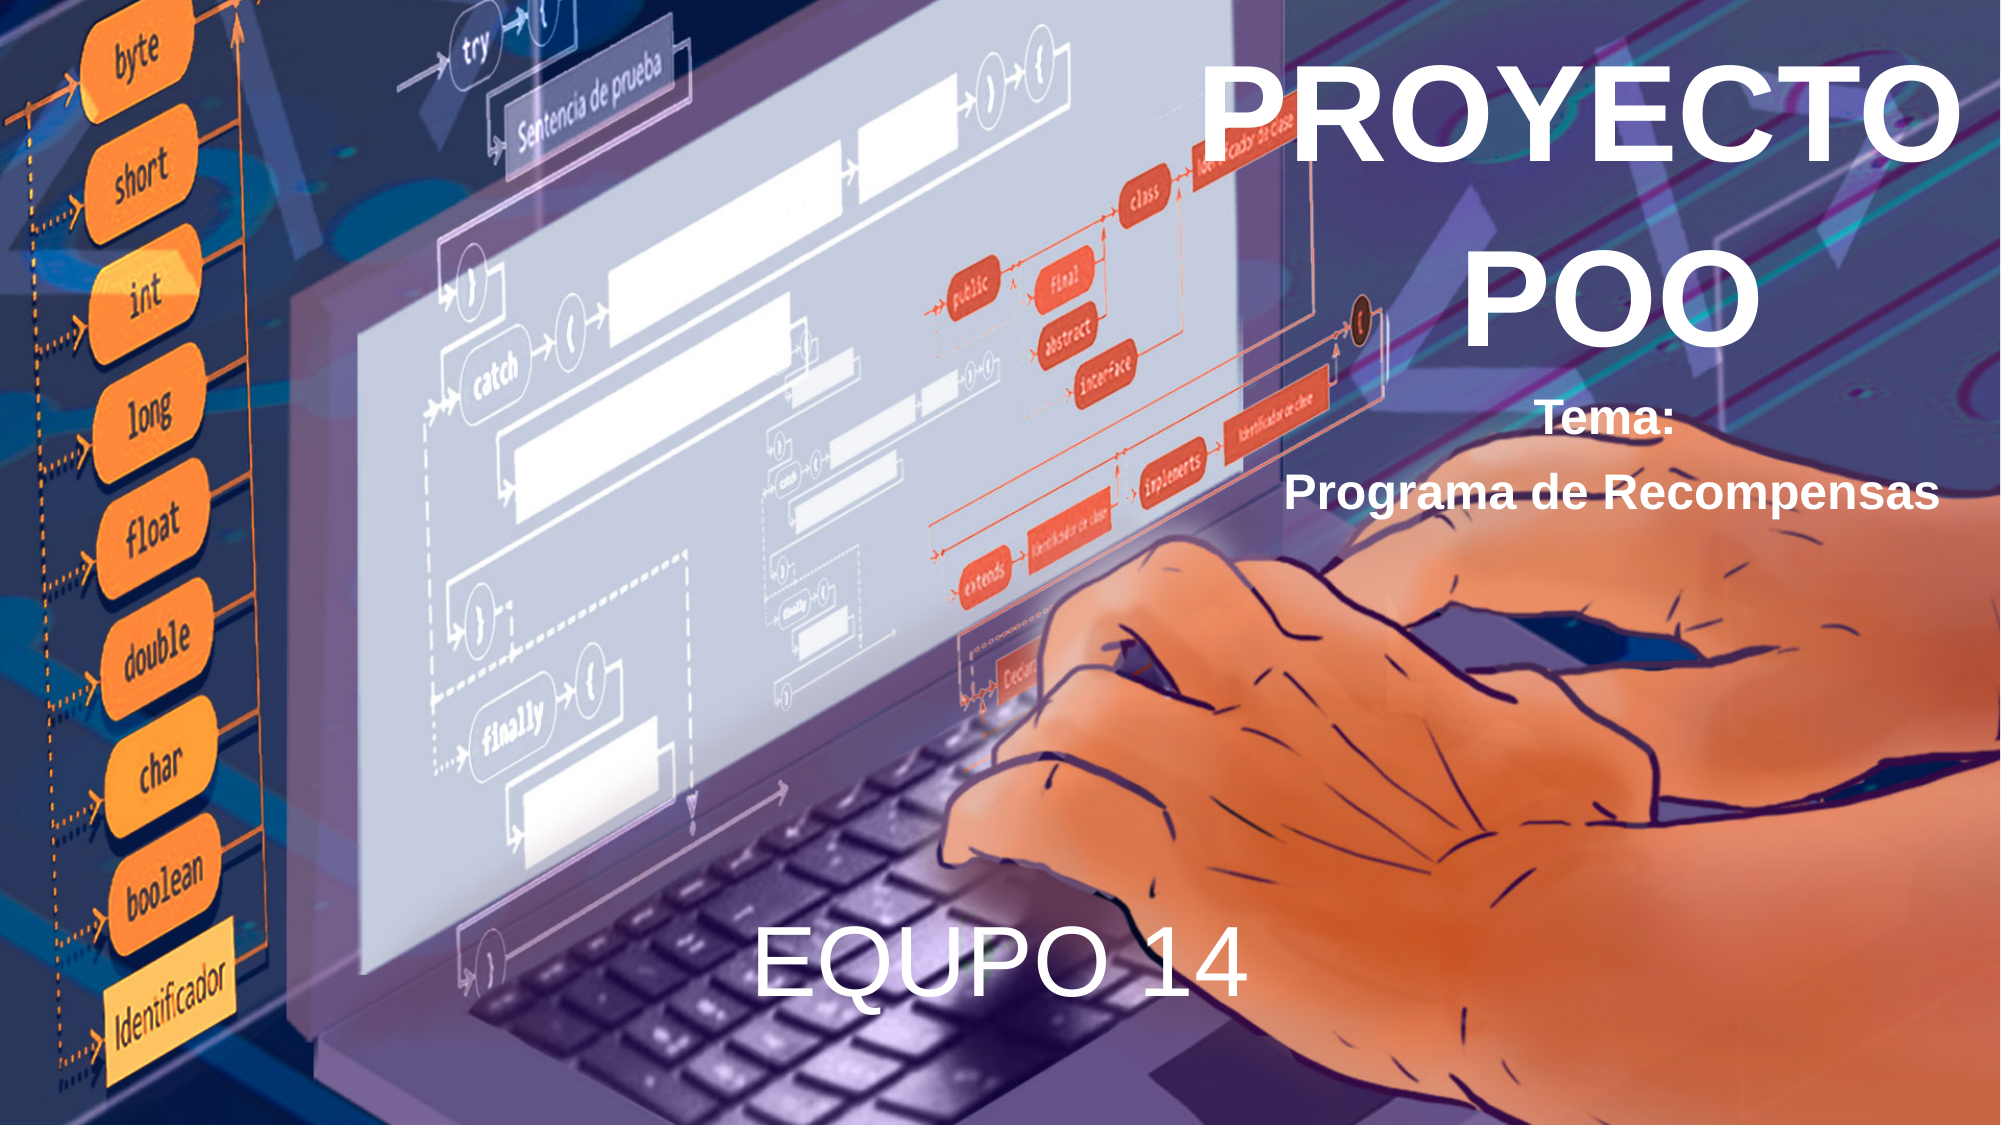

# PROYECTO
POO
Tema:
Programa de Recompensas

EQUPO 14